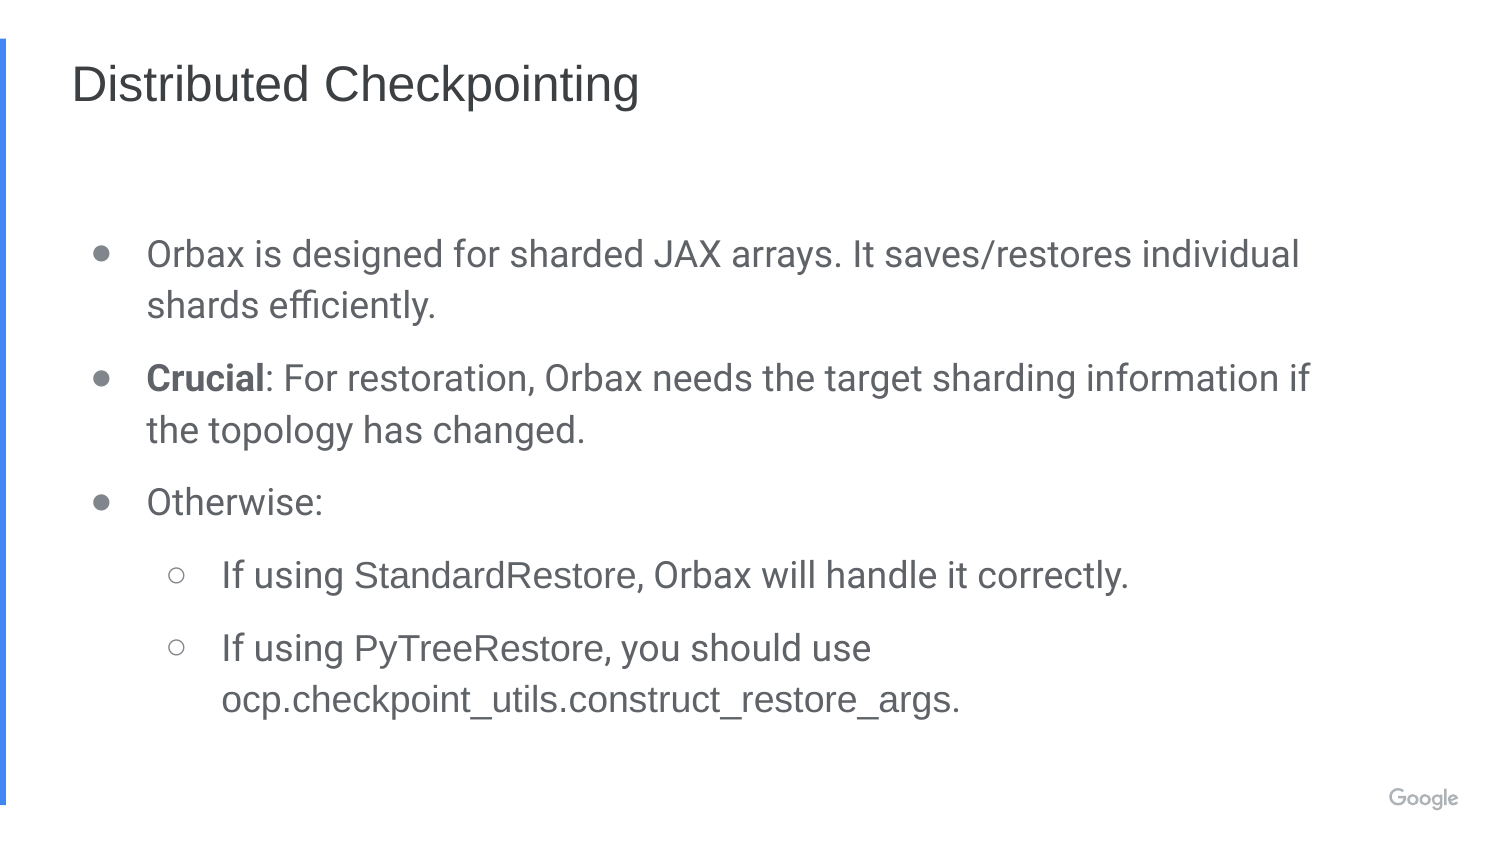

# Distributed Checkpointing
Orbax is designed for sharded JAX arrays. It saves/restores individual shards efficiently.
Crucial: For restoration, Orbax needs the target sharding information if the topology has changed.
Otherwise:
If using StandardRestore, Orbax will handle it correctly.
If using PyTreeRestore, you should use ocp.checkpoint_utils.construct_restore_args.